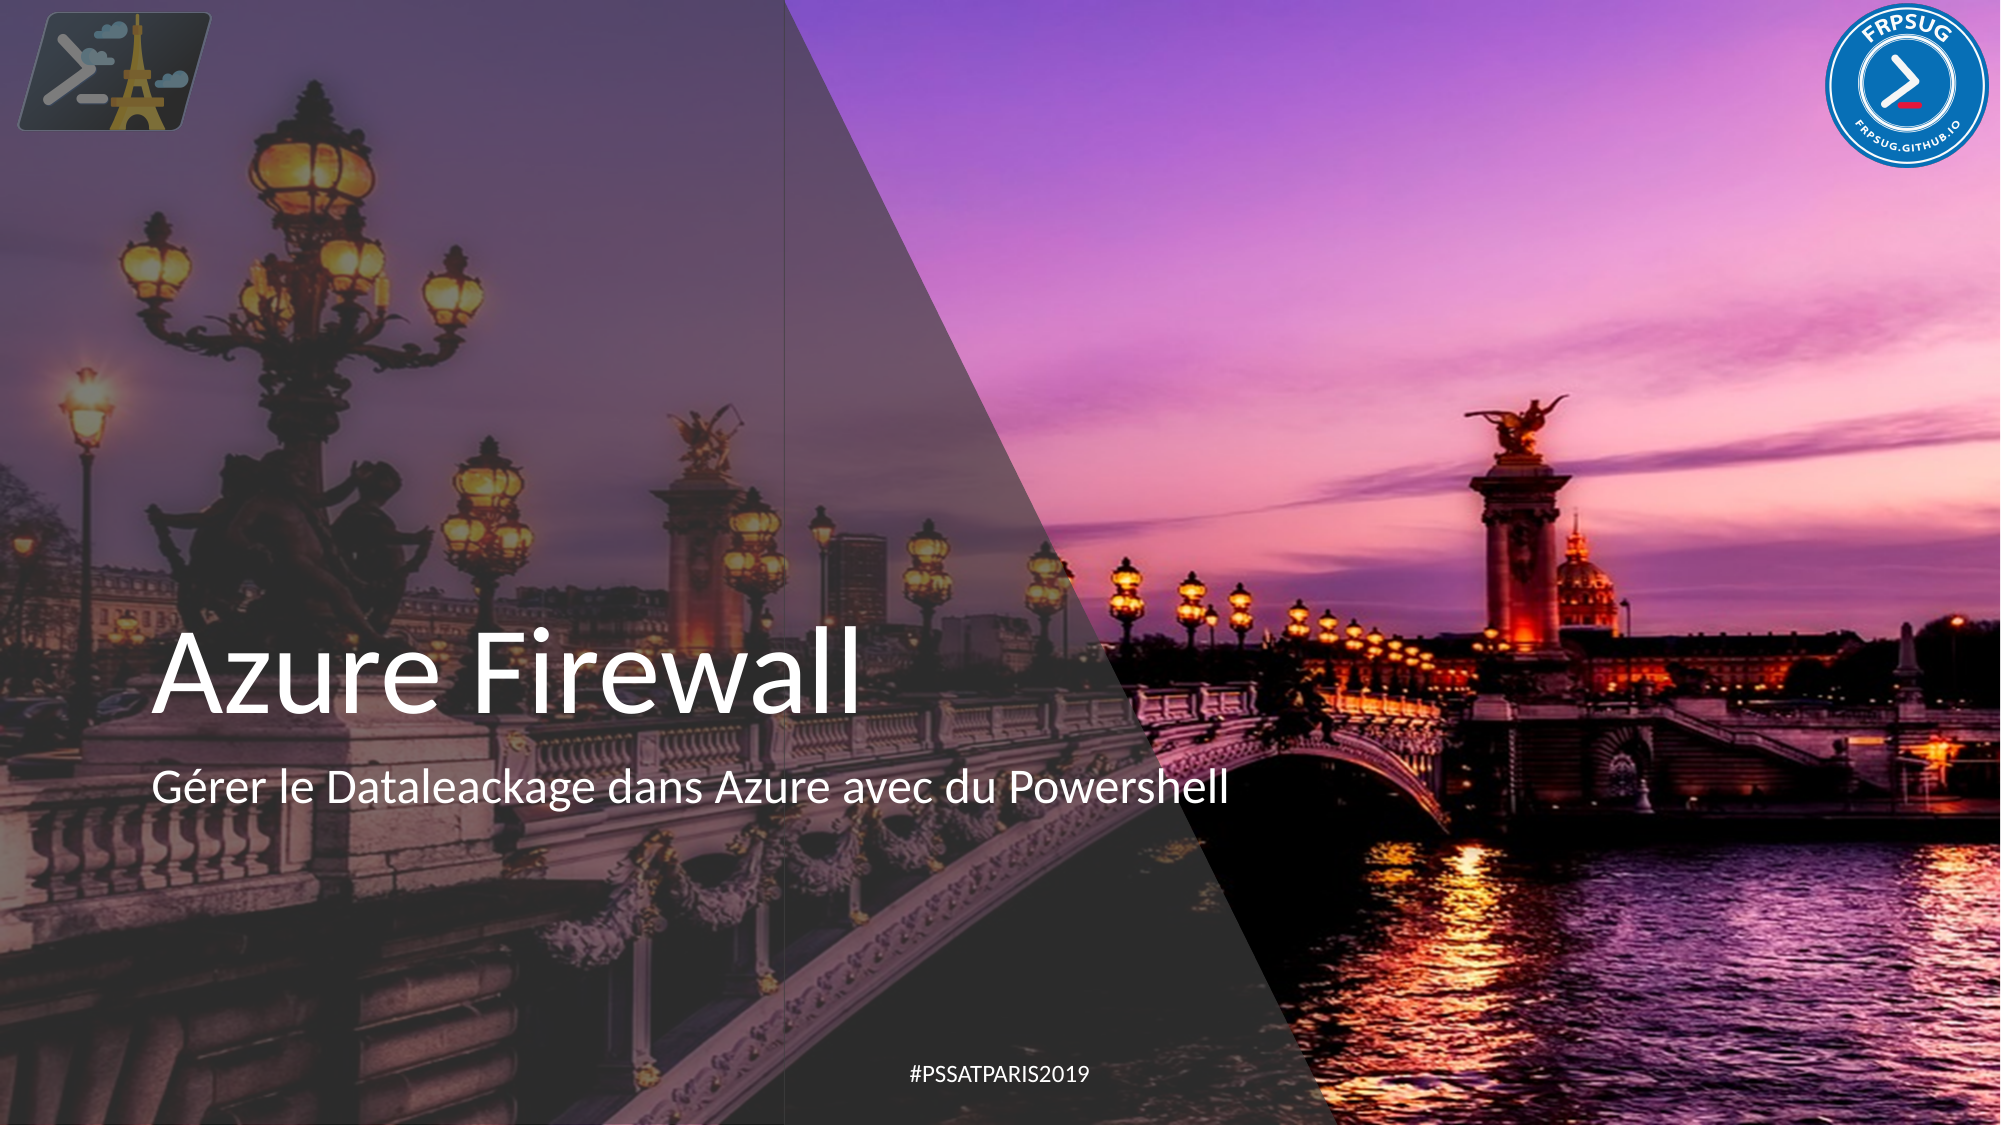

# Azure Firewall
Gérer le Dataleackage dans Azure avec du Powershell
#PSSATPARIS2019